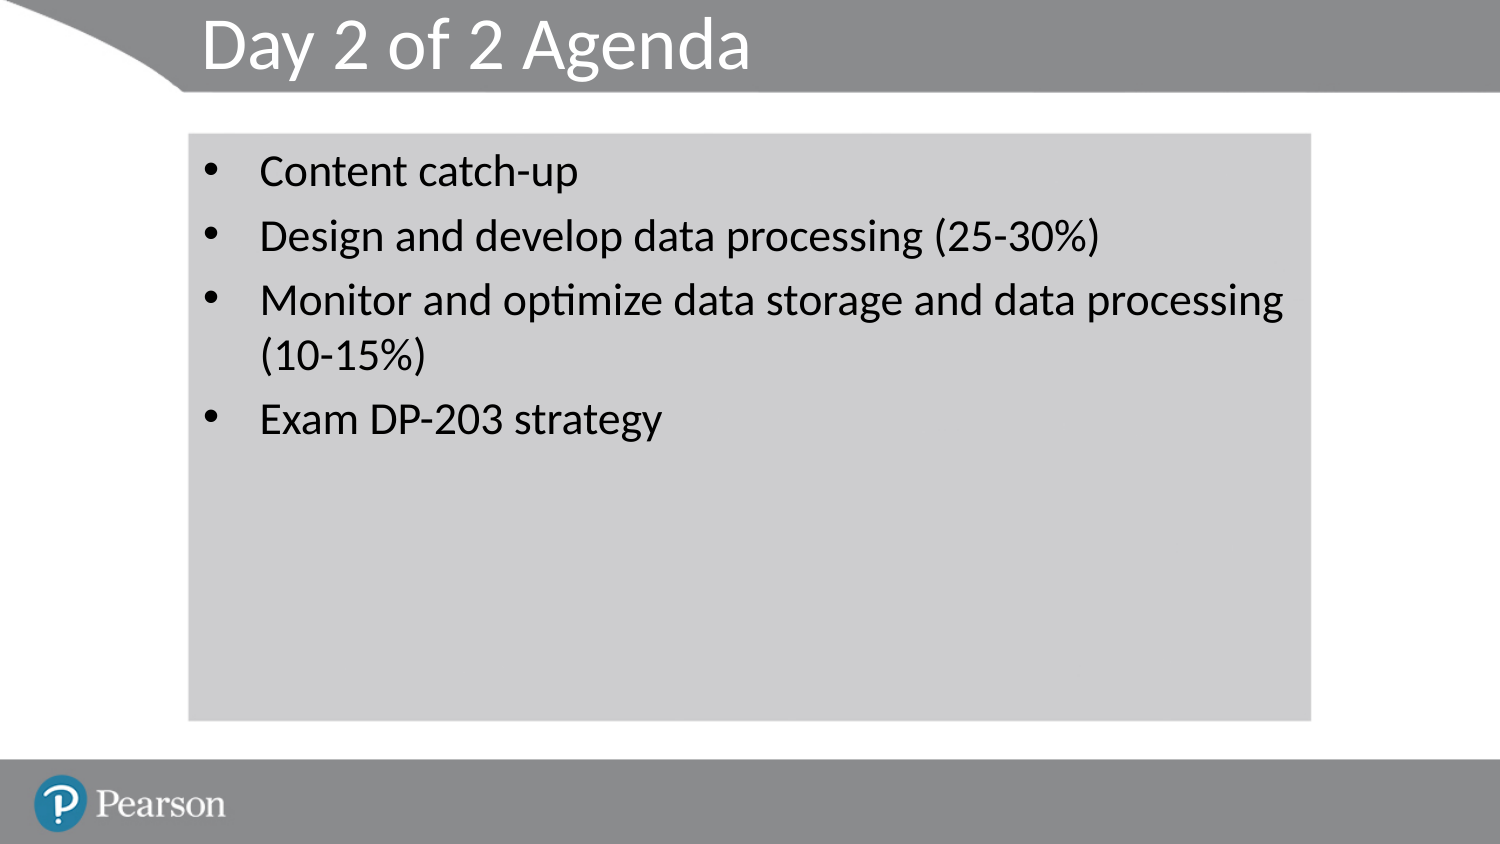

# Day 2 of 2 Agenda
Content catch-up
Design and develop data processing (25-30%)
Monitor and optimize data storage and data processing (10-15%)
Exam DP-203 strategy